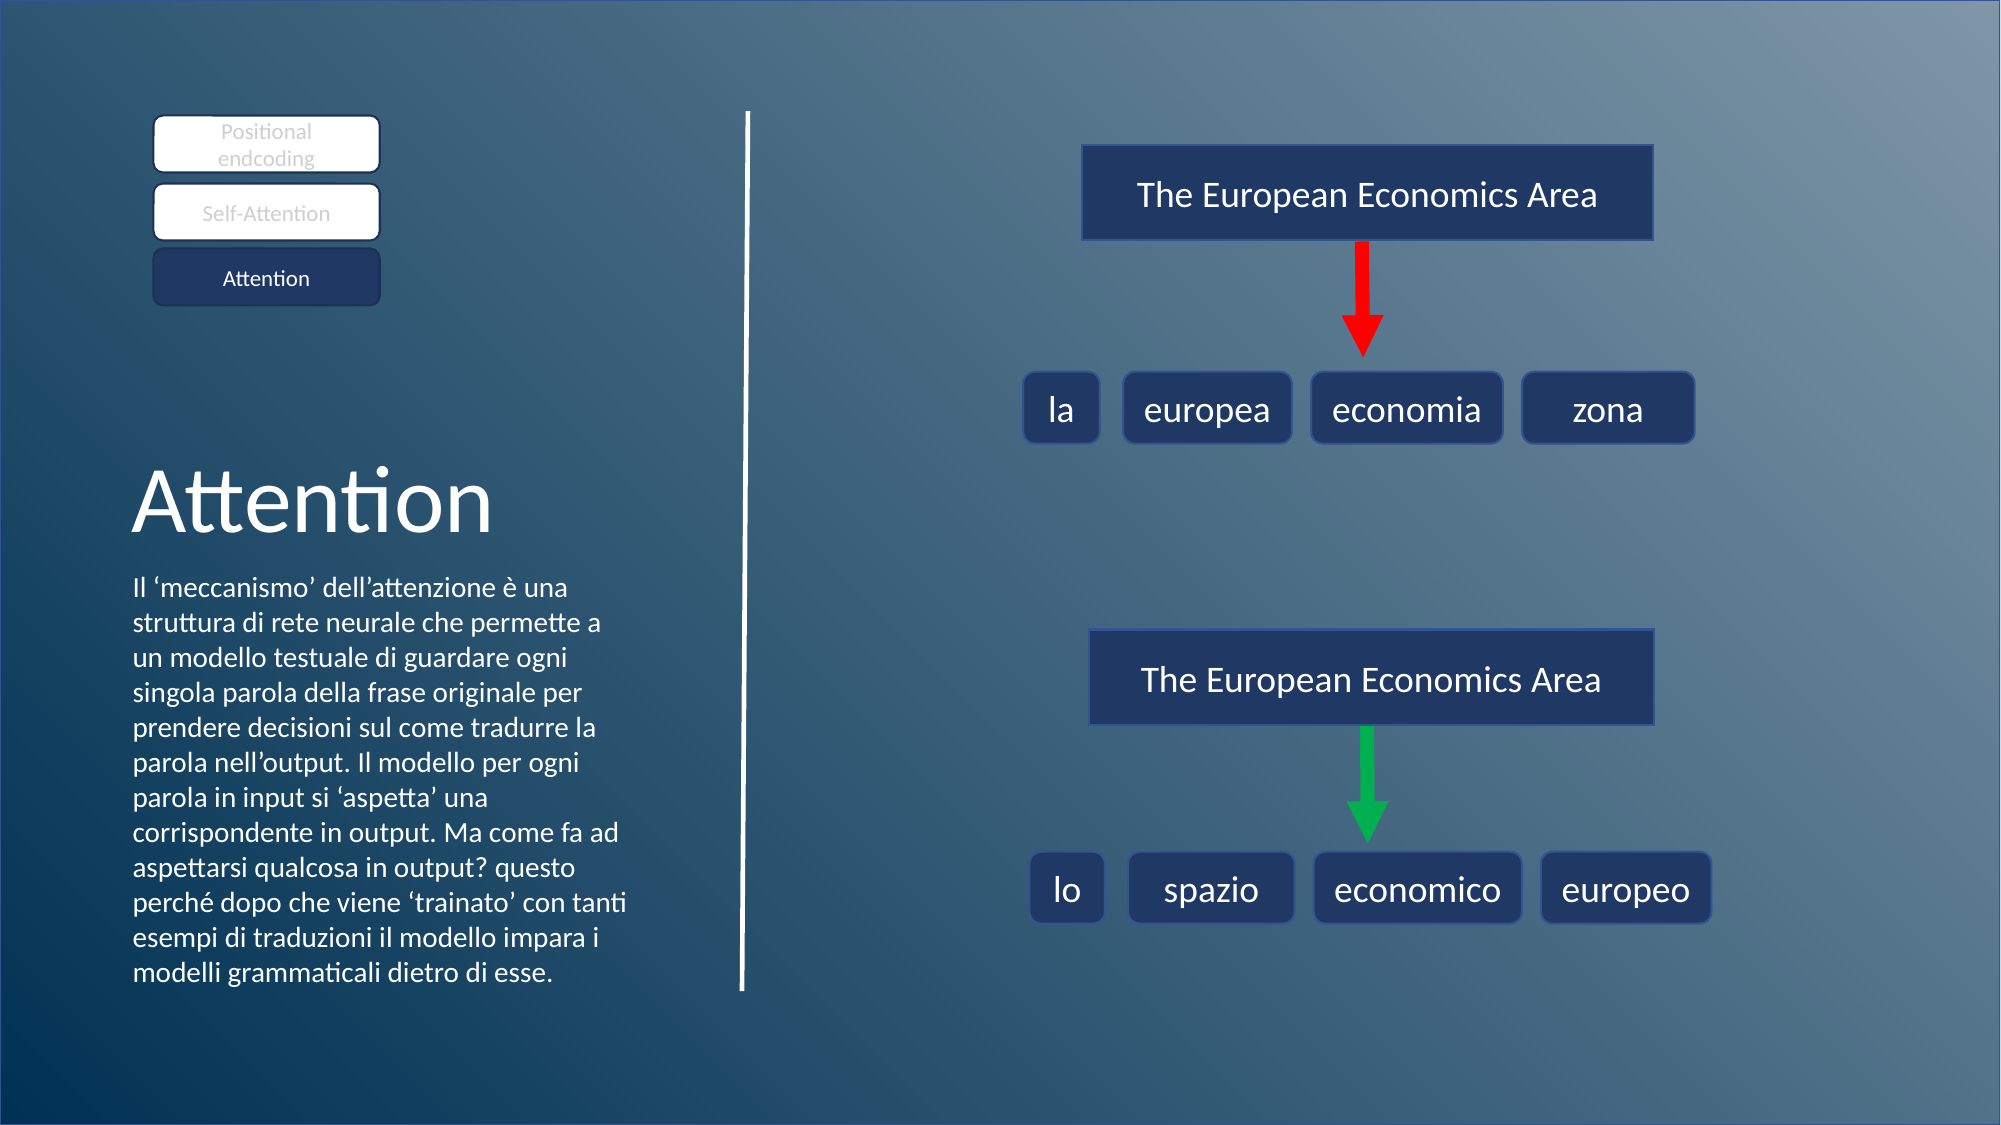

Positional endcoding
The European Economics Area
Self-Attention
Attention
europea
economia
zona
la
Attention
Il ‘meccanismo’ dell’attenzione è una struttura di rete neurale che permette a un modello testuale di guardare ogni singola parola della frase originale per prendere decisioni sul come tradurre la parola nell’output. Il modello per ogni parola in input si ‘aspetta’ una corrispondente in output. Ma come fa ad aspettarsi qualcosa in output? questo perché dopo che viene ‘trainato’ con tanti esempi di traduzioni il modello impara i modelli grammaticali dietro di esse.

The European Economics Area
spazio
economico
europeo
lo